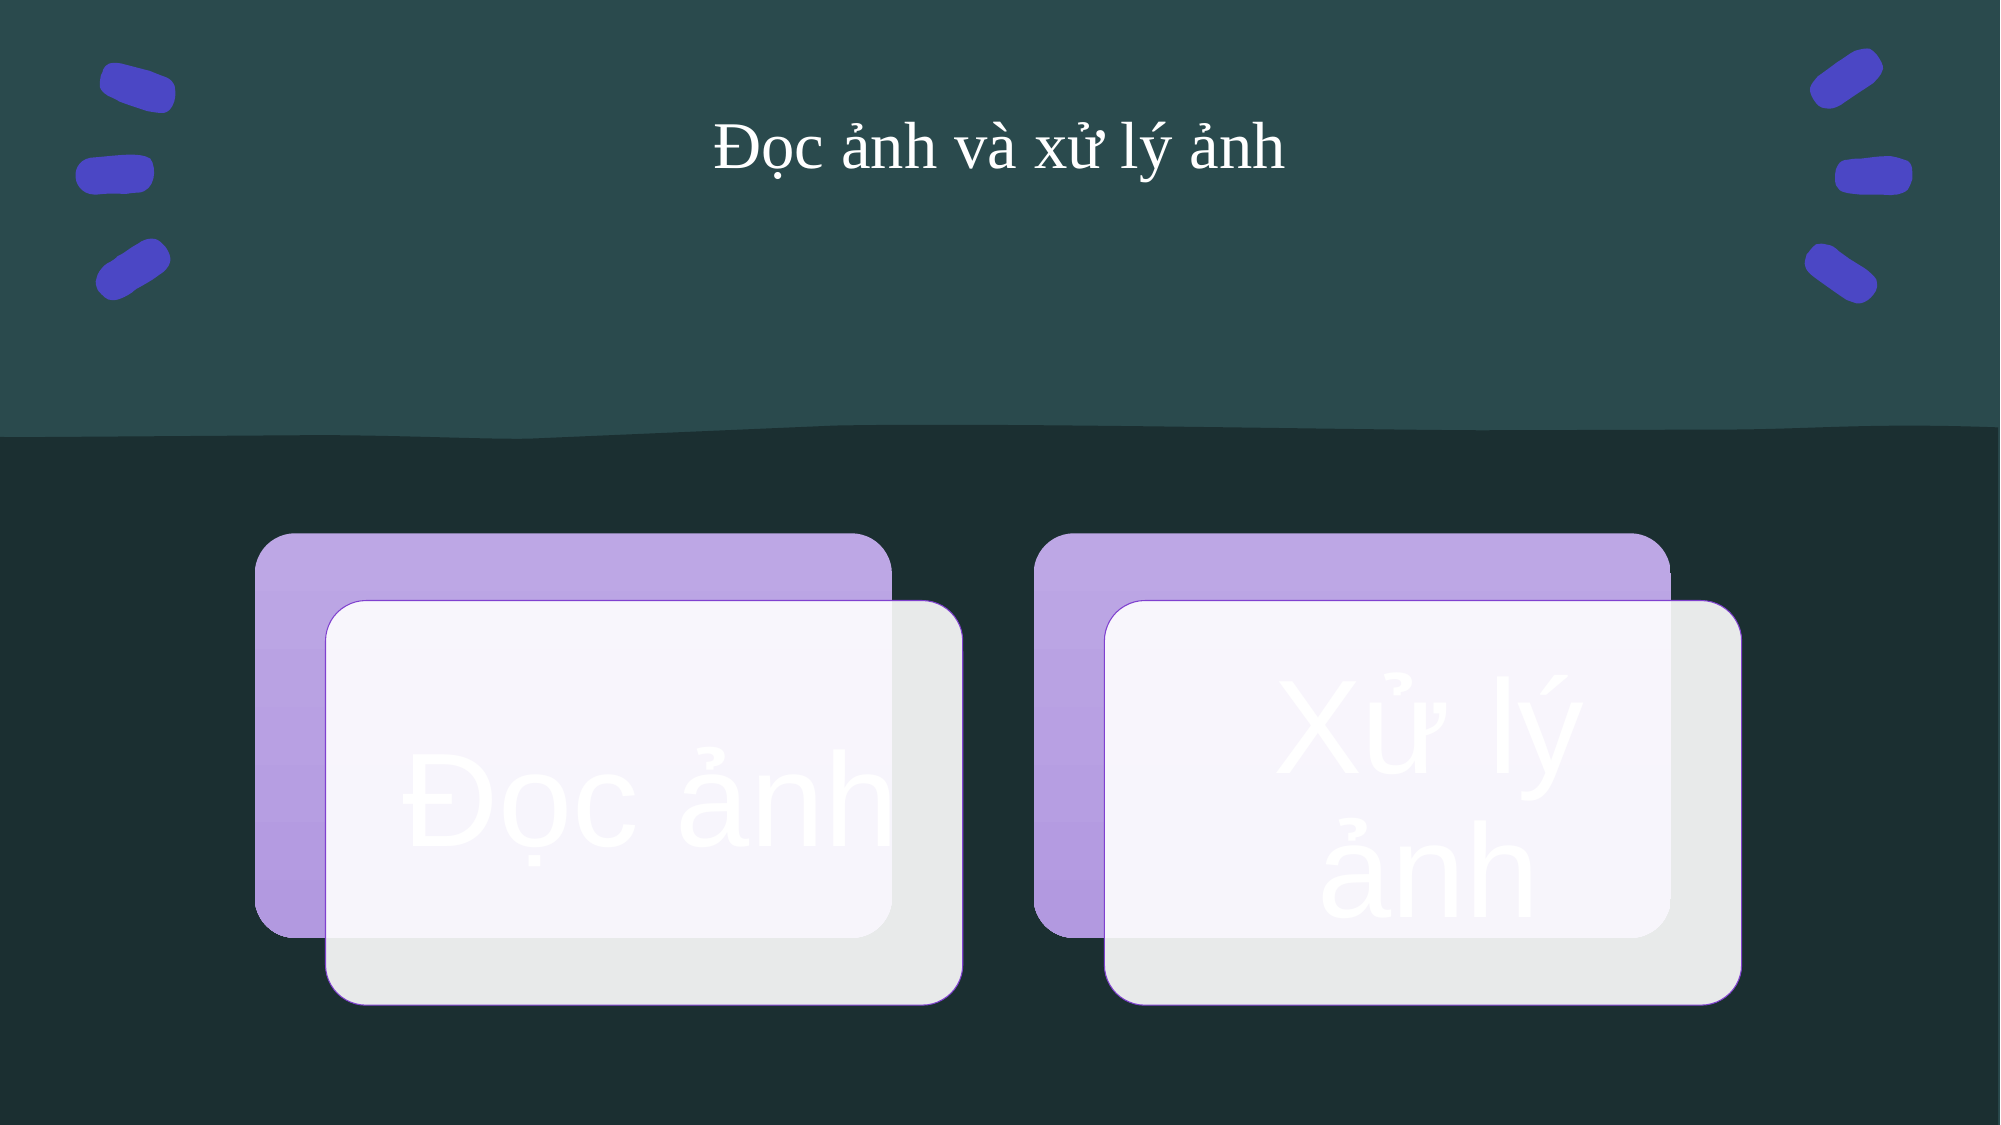

# Đọc ảnh và xử lý ảnh

Đọc ảnh
Xử lý ảnh